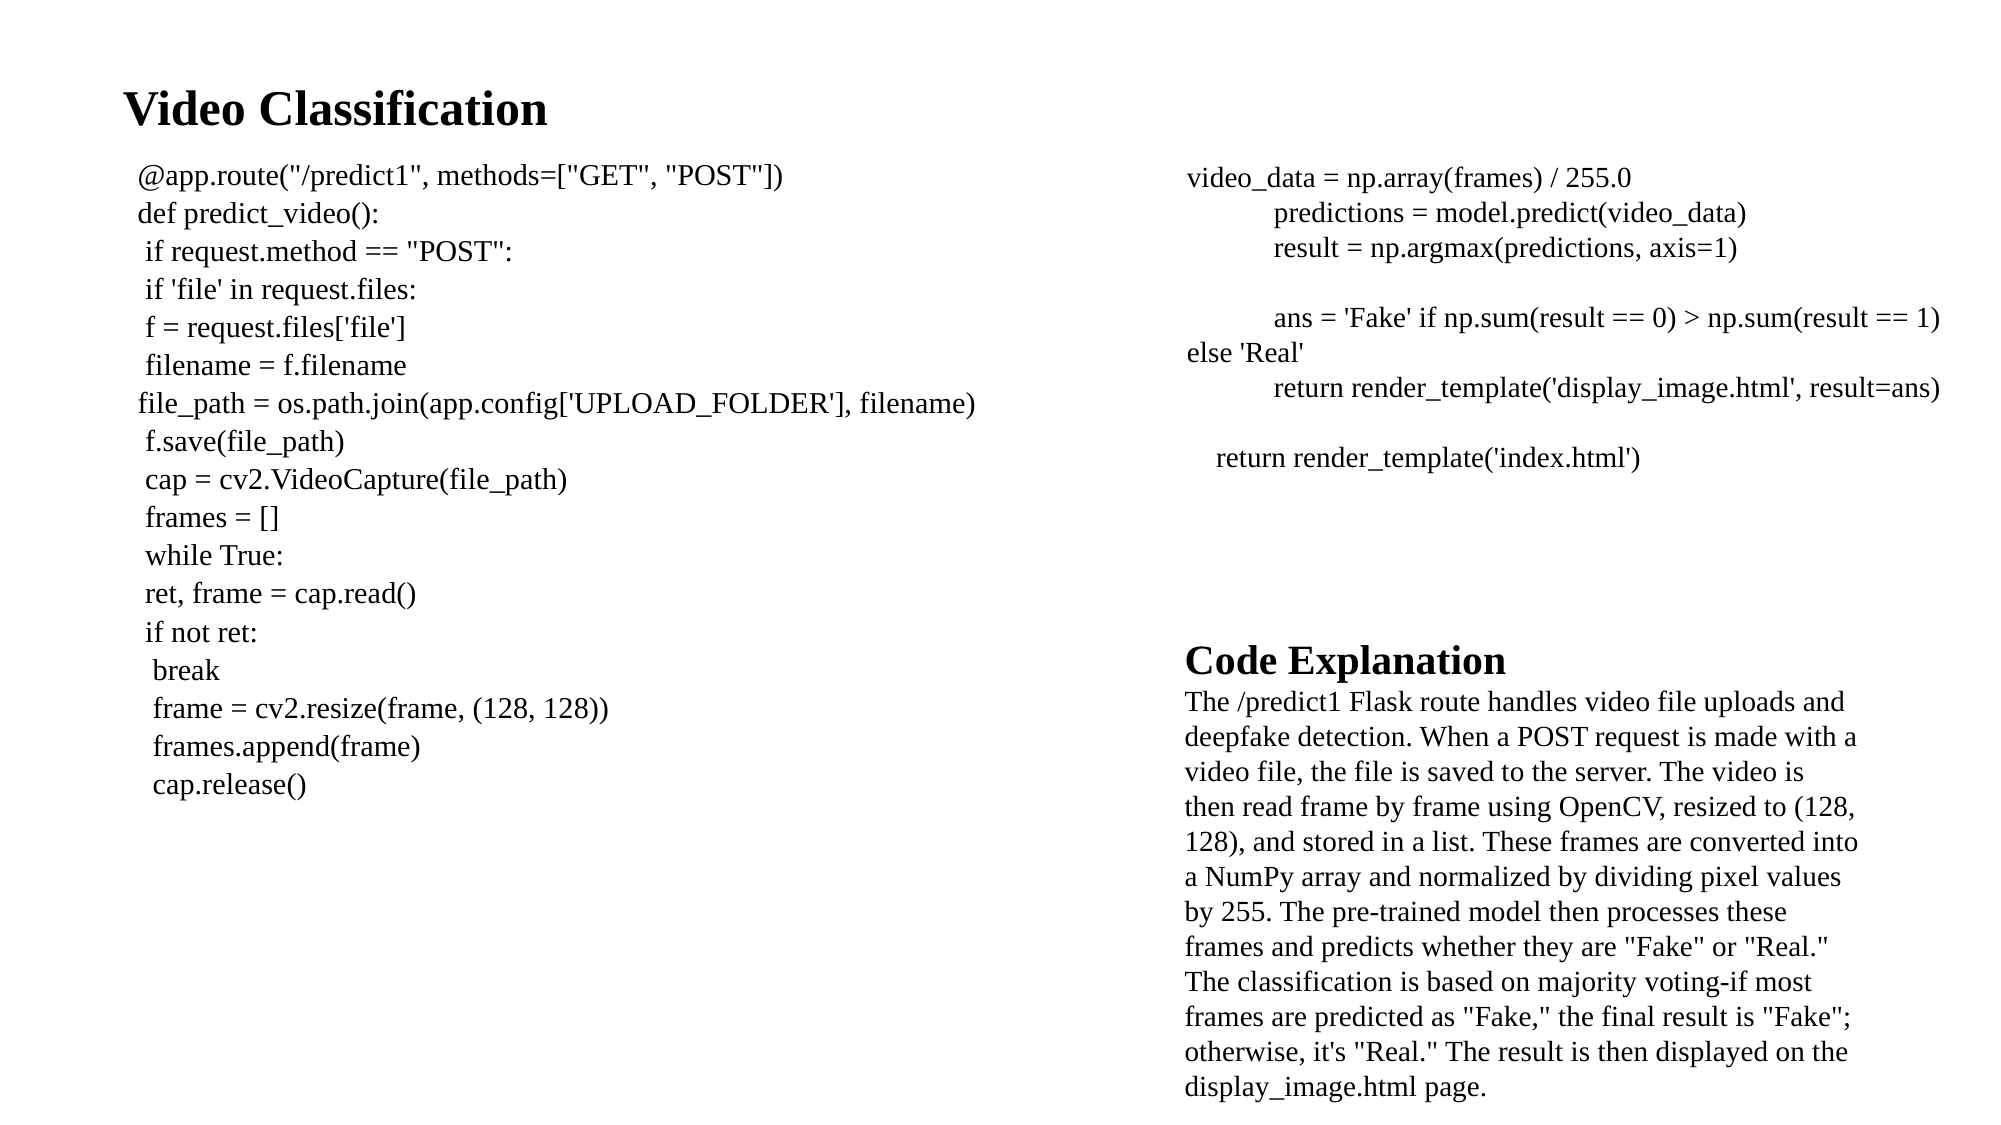

# Video Classification
@app.route("/predict1", methods=["GET", "POST"])
def predict_video():
 if request.method == "POST":
 if 'file' in request.files:
 f = request.files['file']
 filename = f.filename
file_path = os.path.join(app.config['UPLOAD_FOLDER'], filename)
 f.save(file_path)
 cap = cv2.VideoCapture(file_path)
 frames = []
 while True:
 ret, frame = cap.read()
 if not ret:
  break
  frame = cv2.resize(frame, (128, 128))
  frames.append(frame)
  cap.release()

video_data = np.array(frames) / 255.0
            predictions = model.predict(video_data)
            result = np.argmax(predictions, axis=1)

            ans = 'Fake' if np.sum(result == 0) > np.sum(result == 1) else 'Real'
            return render_template('display_image.html', result=ans)

    return render_template('index.html')

Code Explanation
The /predict1 Flask route handles video file uploads and deepfake detection. When a POST request is made with a video file, the file is saved to the server. The video is then read frame by frame using OpenCV, resized to (128, 128), and stored in a list. These frames are converted into a NumPy array and normalized by dividing pixel values by 255. The pre-trained model then processes these frames and predicts whether they are "Fake" or "Real." The classification is based on majority voting-if most frames are predicted as "Fake," the final result is "Fake"; otherwise, it's "Real." The result is then displayed on the display_image.html page.